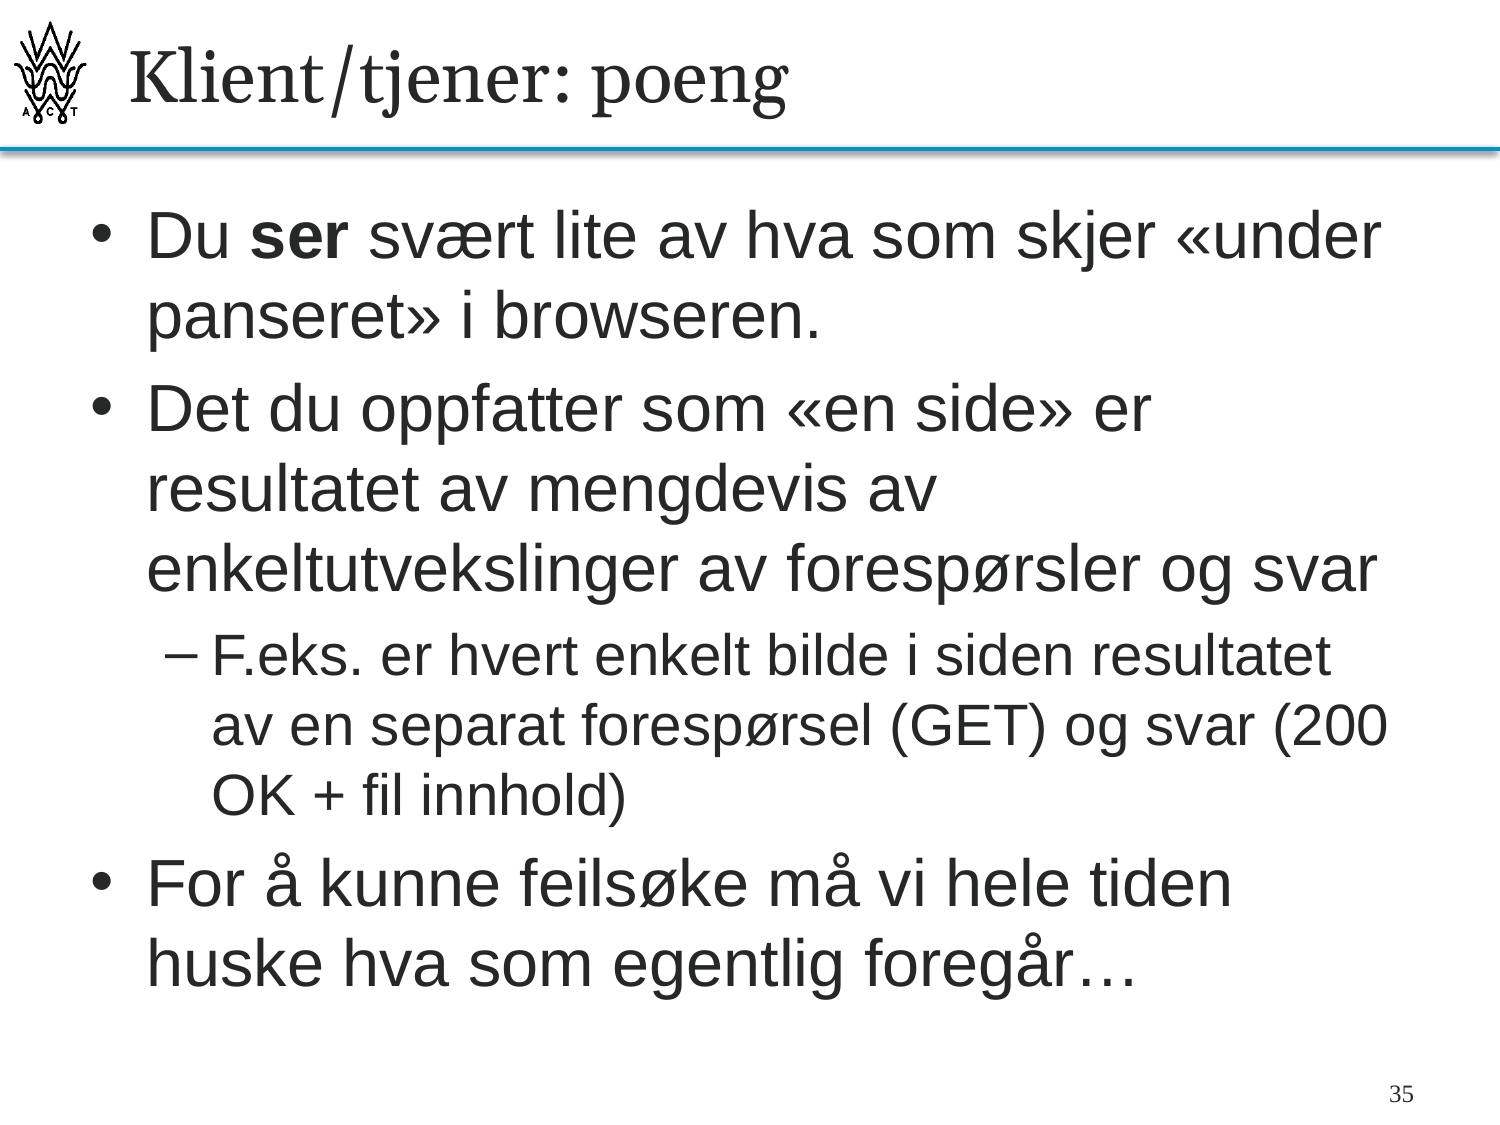

# Klient/tjener: poeng
Du ser svært lite av hva som skjer «under panseret» i browseren.
Det du oppfatter som «en side» er resultatet av mengdevis av enkeltutvekslinger av forespørsler og svar
F.eks. er hvert enkelt bilde i siden resultatet av en separat forespørsel (GET) og svar (200 OK + fil innhold)
For å kunne feilsøke må vi hele tiden huske hva som egentlig foregår…
35